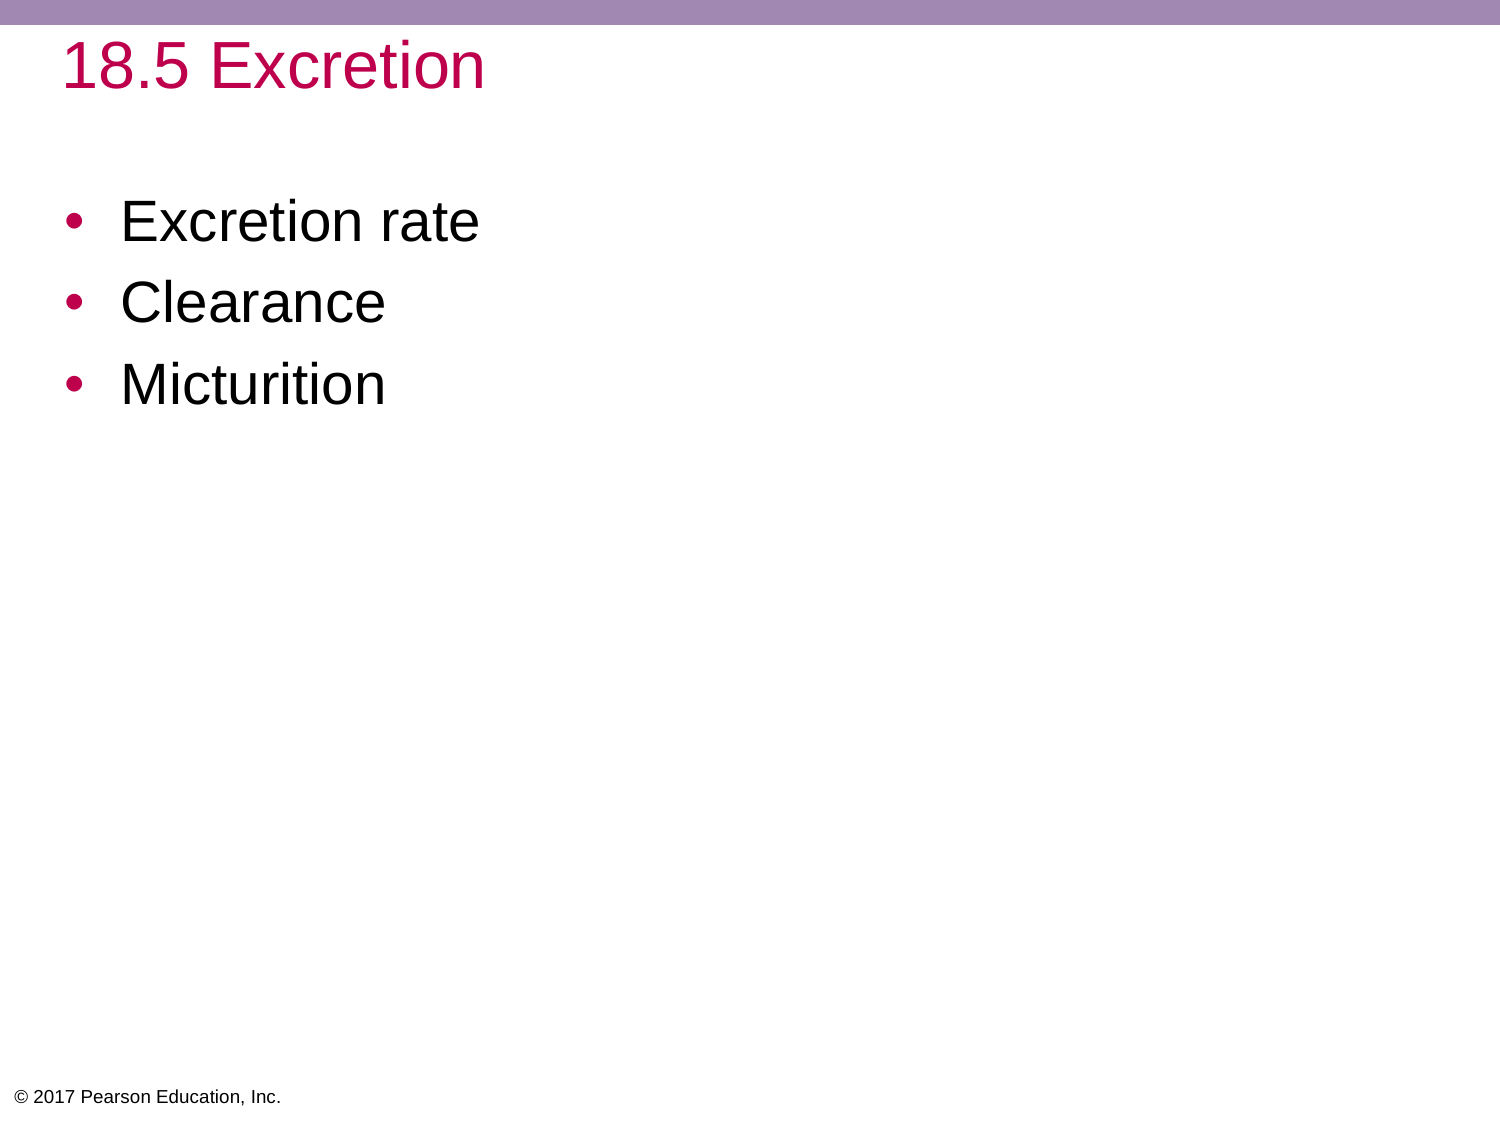

# 18.5 Excretion
Excretion rate
Clearance
Micturition